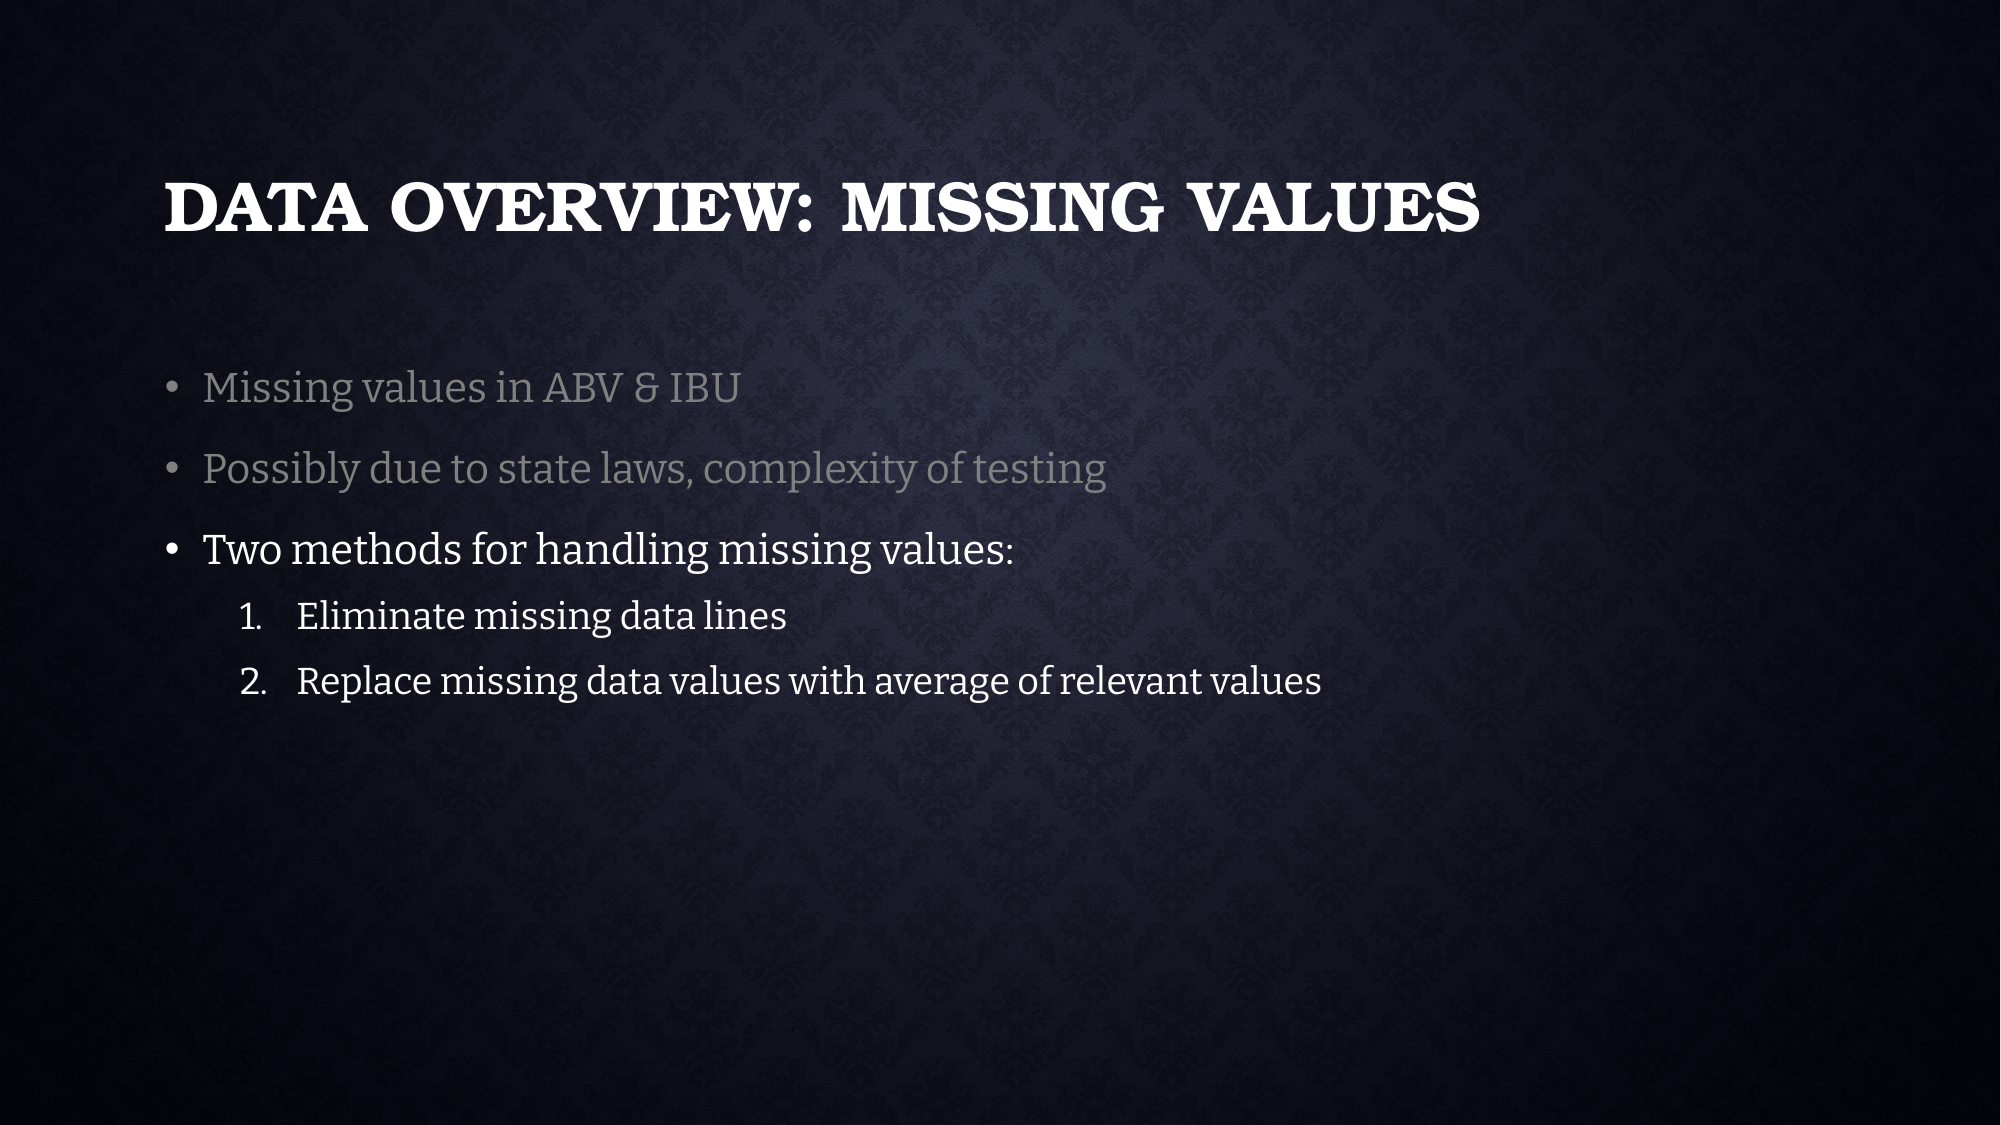

# Data overview: missing values
Missing values in ABV & IBU
Possibly due to state laws, complexity of testing
Two methods for handling missing values:
Eliminate missing data lines
Replace missing data values with average of relevant values